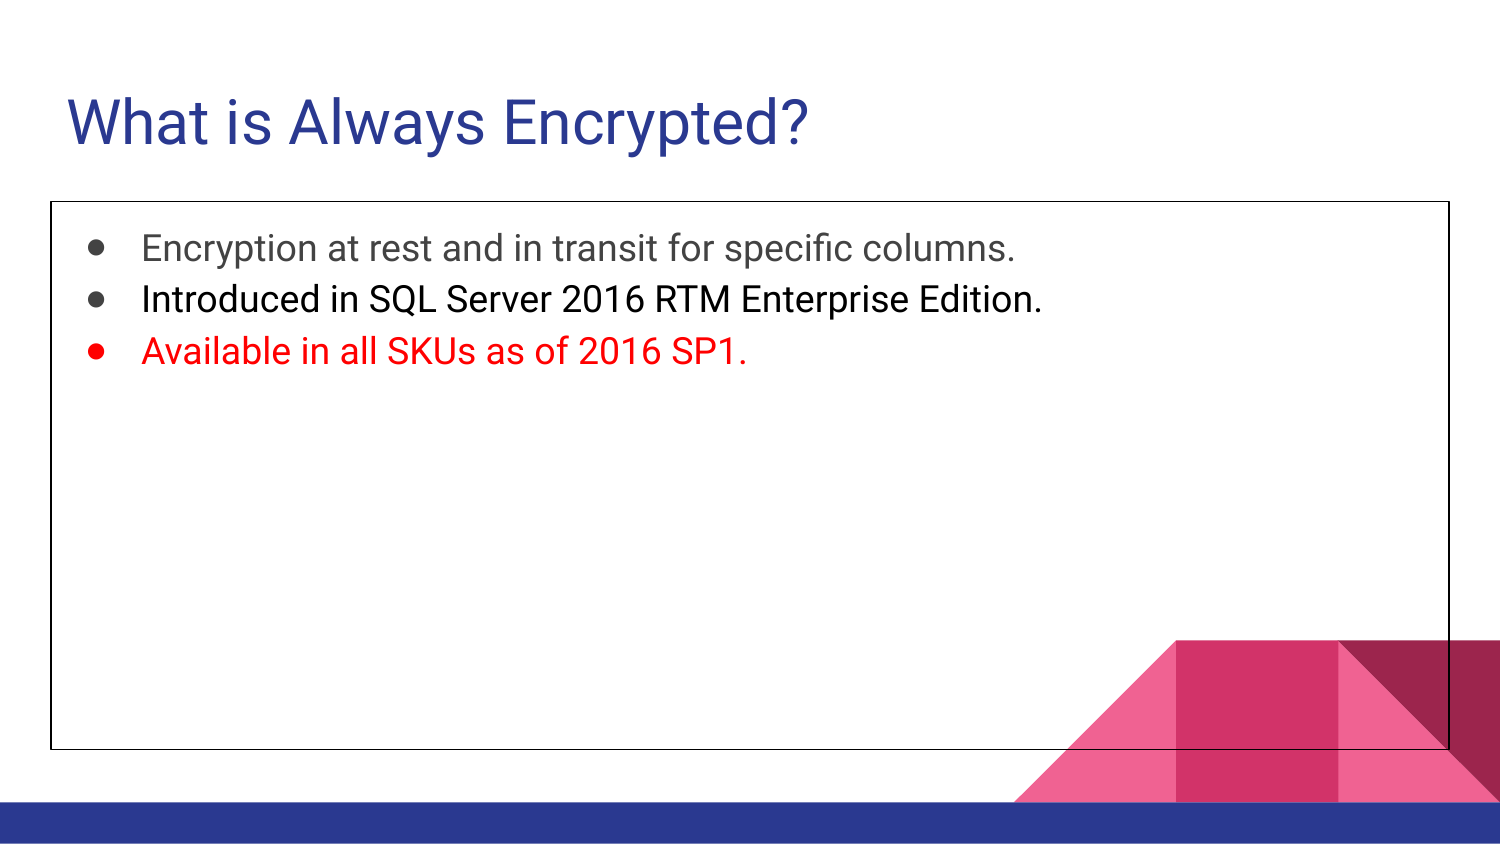

# What is Always Encrypted?
Encryption at rest and in transit for specific columns.
Introduced in SQL Server 2016 RTM Enterprise Edition.
Available in all SKUs as of 2016 SP1.